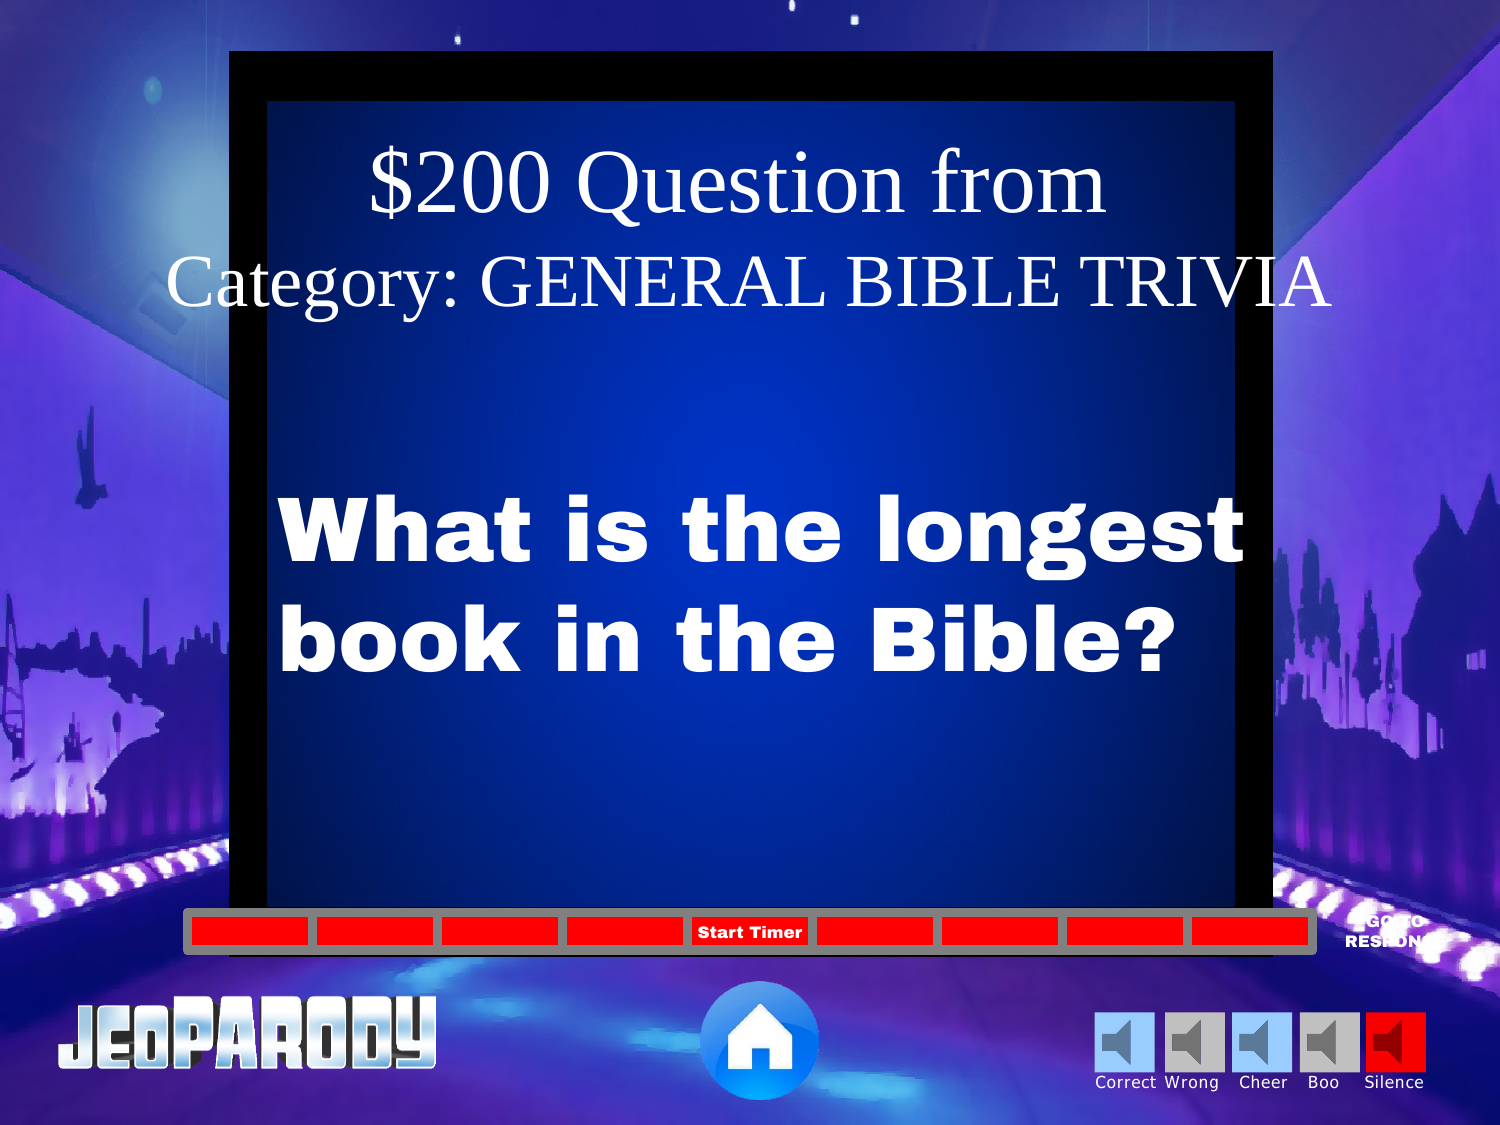

$200 Question from
Category: GENERAL BIBLE TRIVIA
What is the longest book in the Bible?